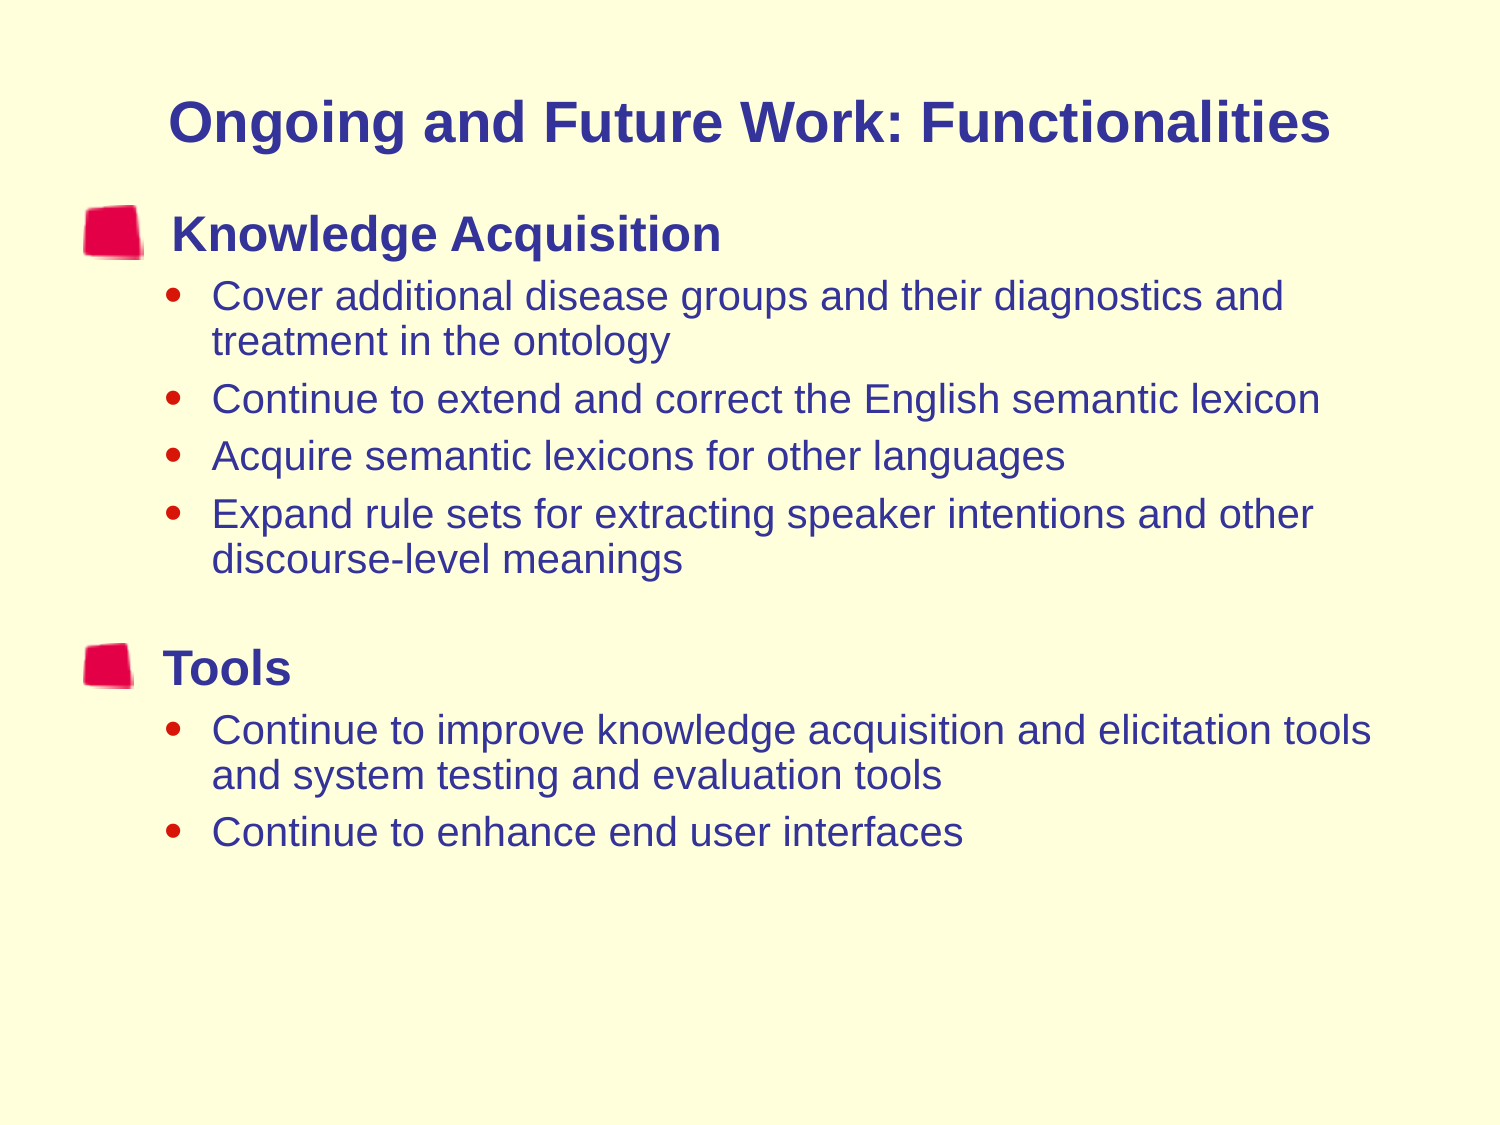

# Ongoing and Future Work: Functionalities
  Knowledge Acquisition
Cover additional disease groups and their diagnostics and treatment in the ontology
Continue to extend and correct the English semantic lexicon
Acquire semantic lexicons for other languages
Expand rule sets for extracting speaker intentions and other discourse-level meanings
  Tools
Continue to improve knowledge acquisition and elicitation tools
and system testing and evaluation tools
Continue to enhance end user interfaces